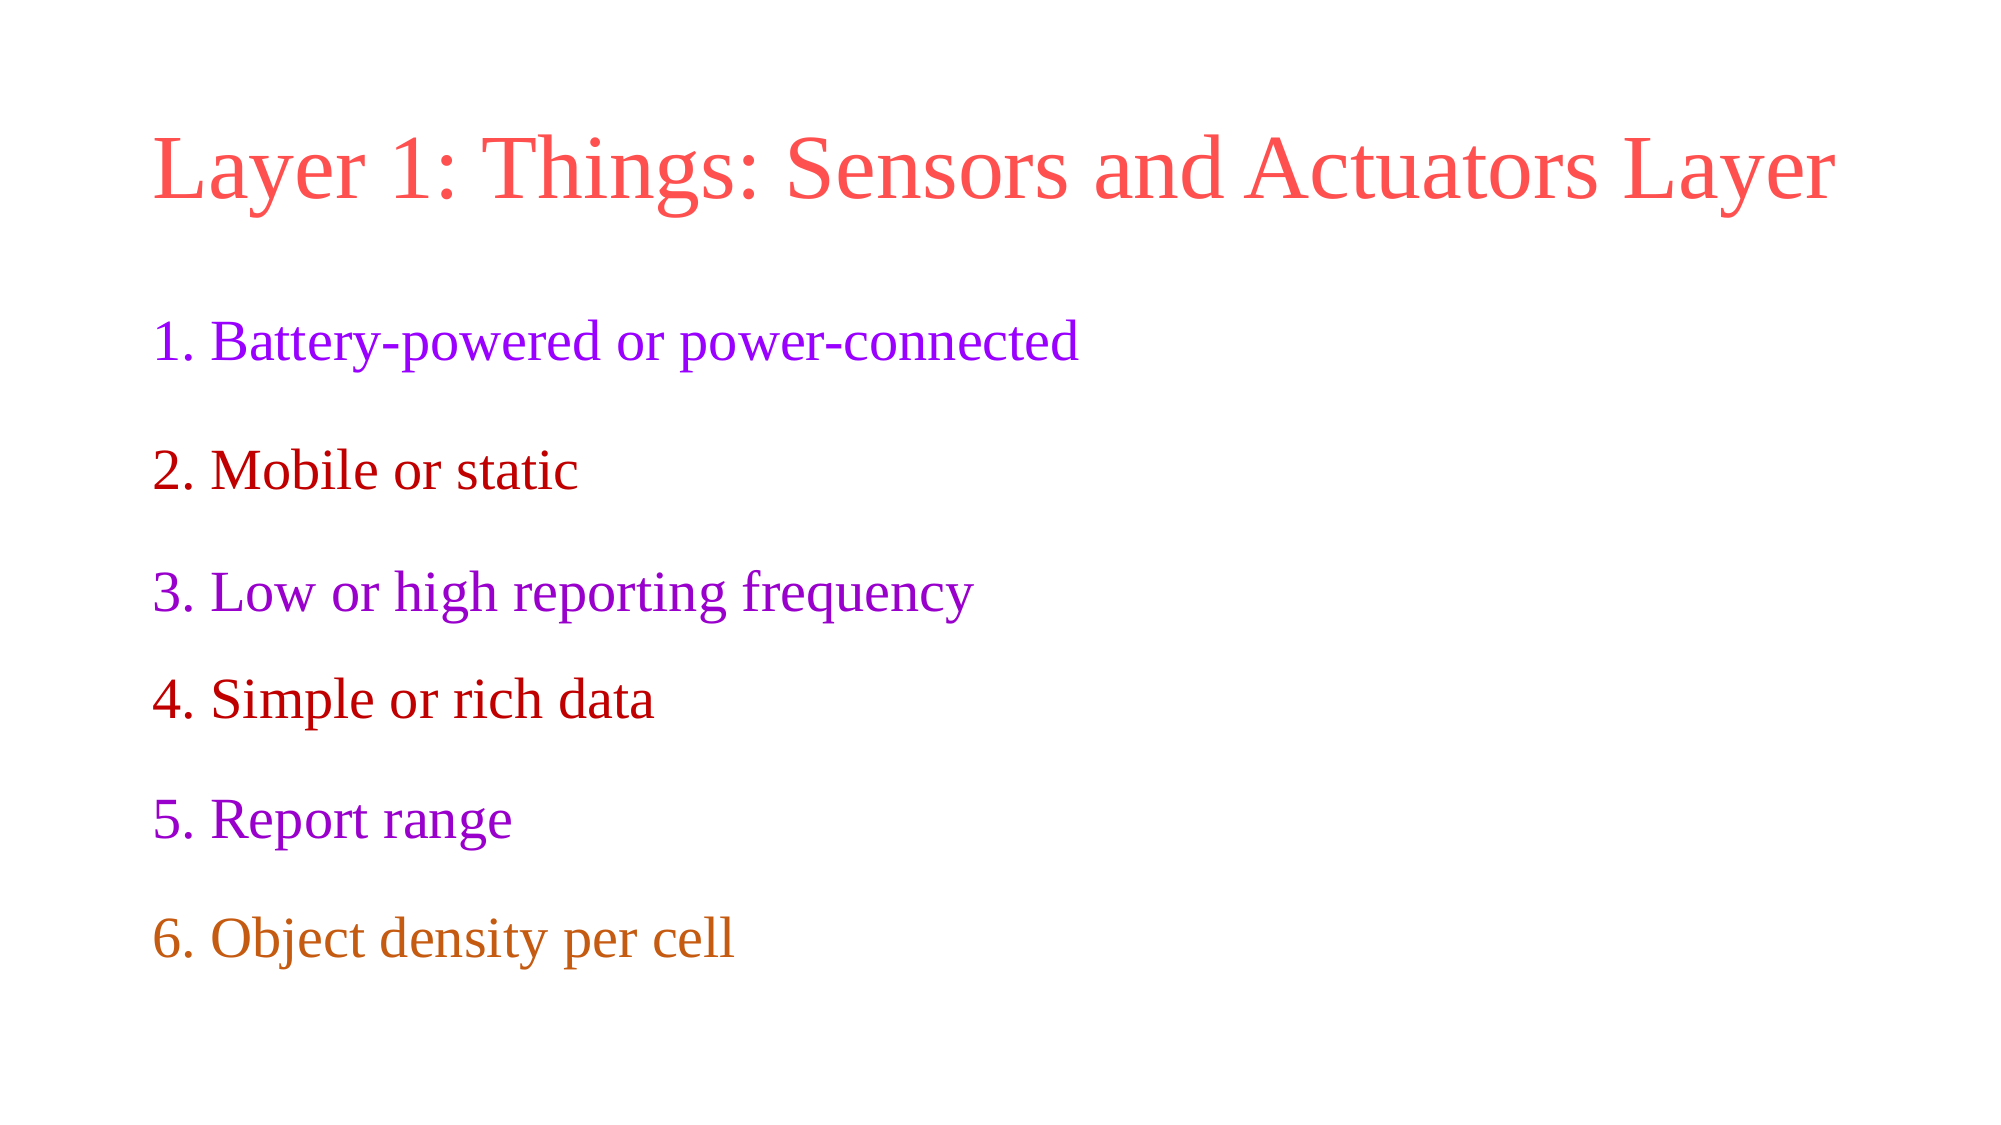

# Layer 1: Things: Sensors and Actuators Layer
1. Battery-powered or power-connected
2. Mobile or static
3. Low or high reporting frequency
4. Simple or rich data
5. Report range
6. Object density per cell